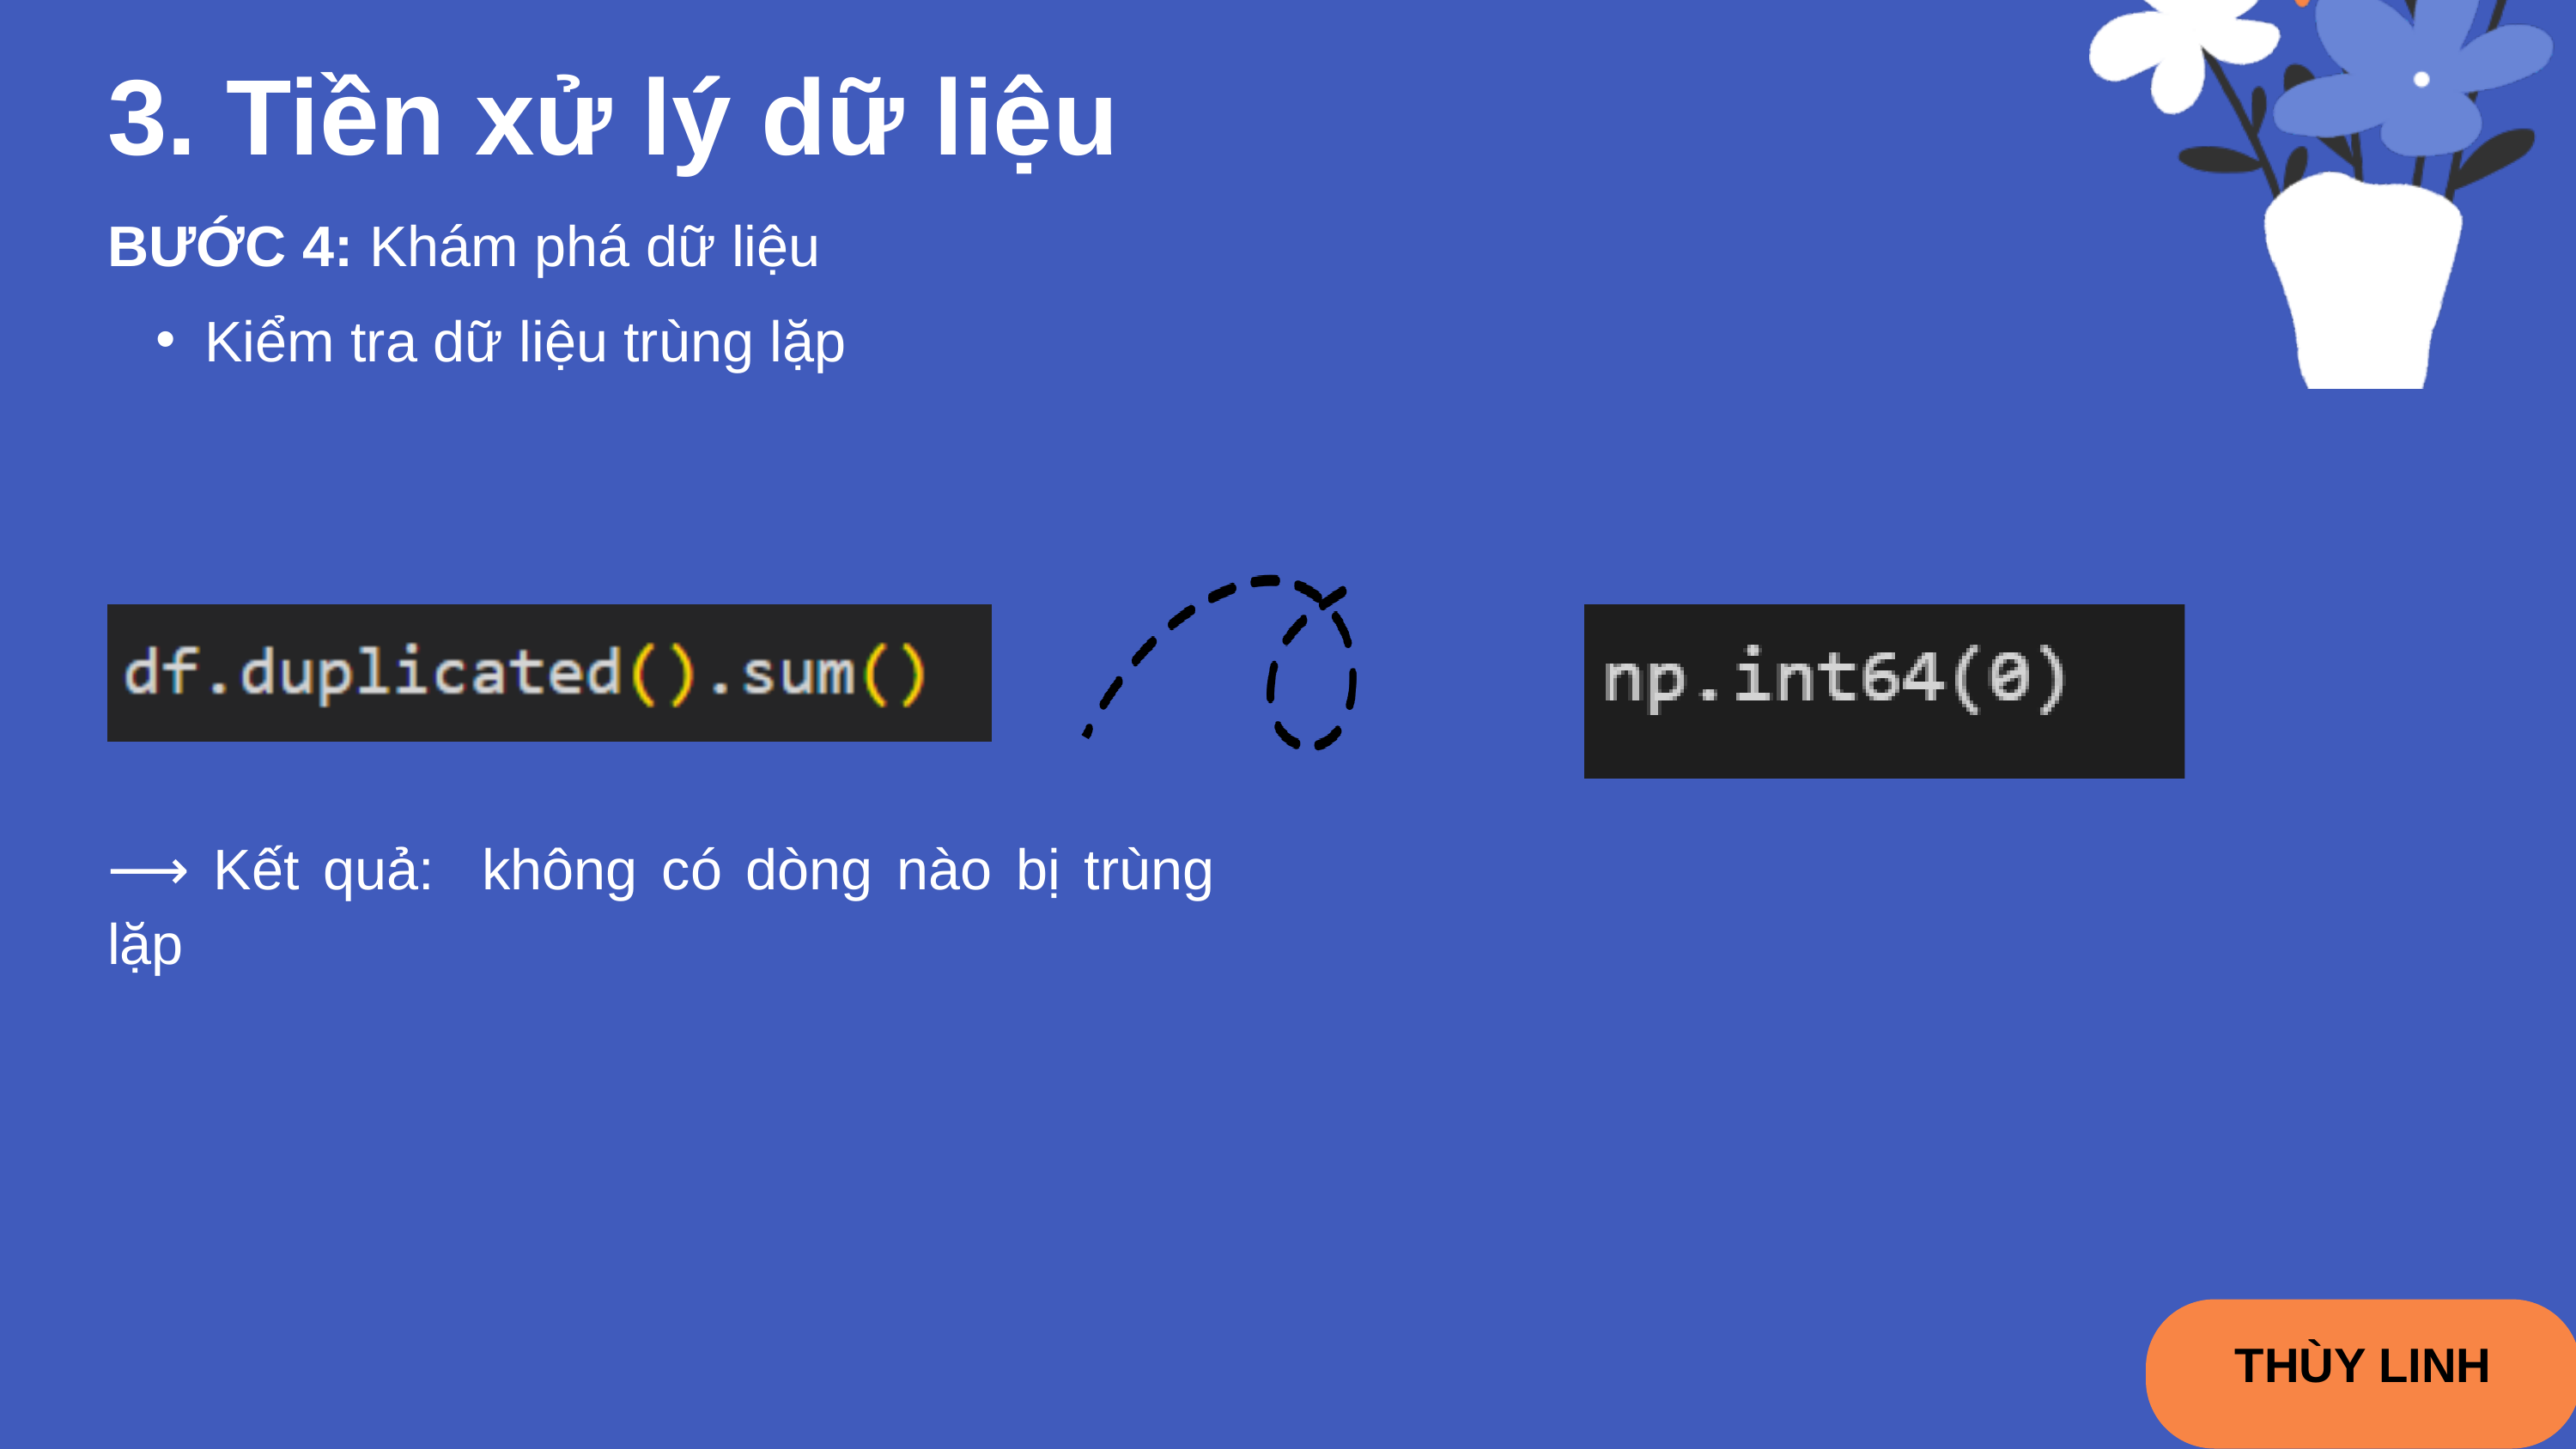

3. Tiền xử lý dữ liệu
BƯỚC 4: Khám phá dữ liệu
Kiểm tra dữ liệu trùng lặp

⟶ Kết quả:  không có dòng nào bị trùng lặp

THÙY LINH